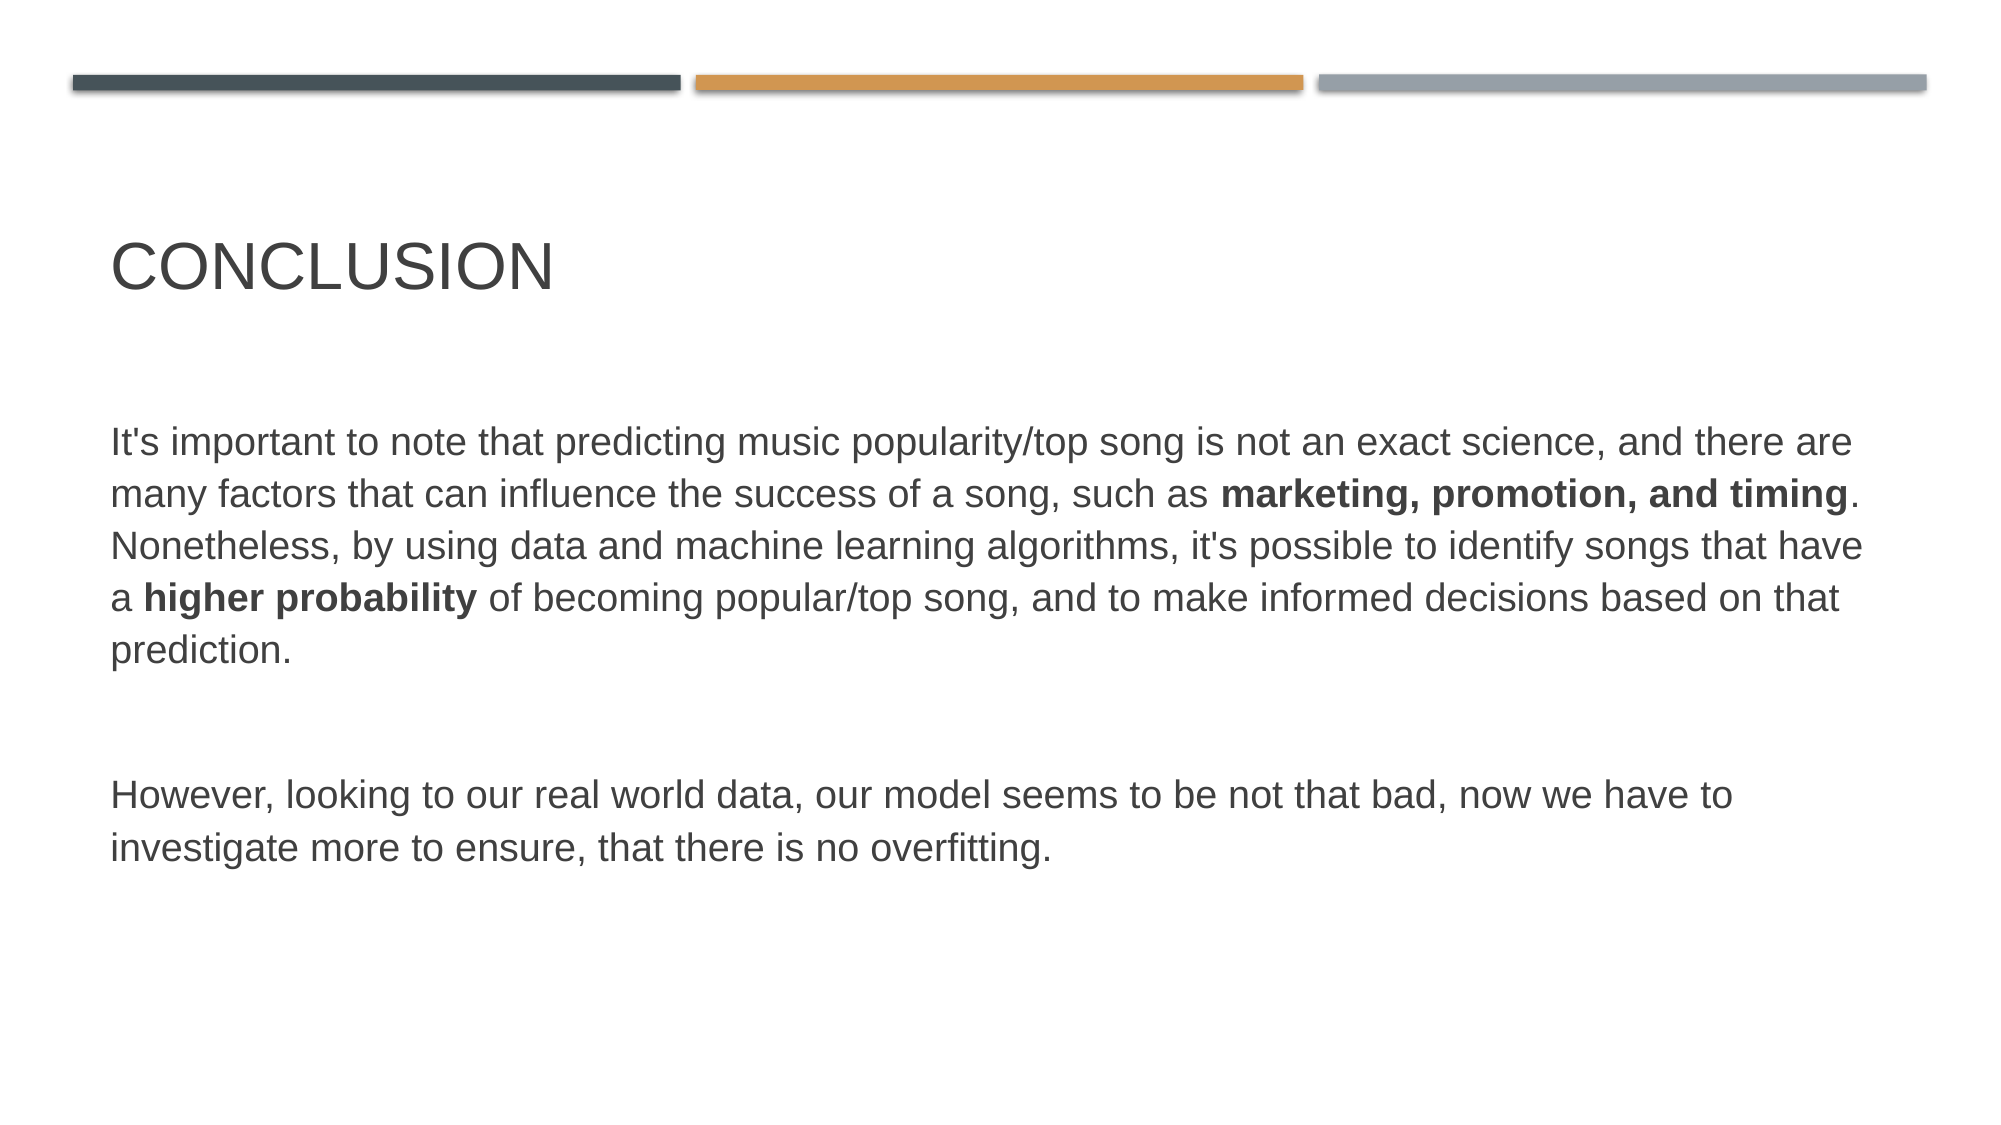

# conclusion
It's important to note that predicting music popularity/top song is not an exact science, and there are many factors that can influence the success of a song, such as marketing, promotion, and timing. Nonetheless, by using data and machine learning algorithms, it's possible to identify songs that have a higher probability of becoming popular/top song, and to make informed decisions based on that prediction.

However, looking to our real world data, our model seems to be not that bad, now we have to investigate more to ensure, that there is no overfitting.